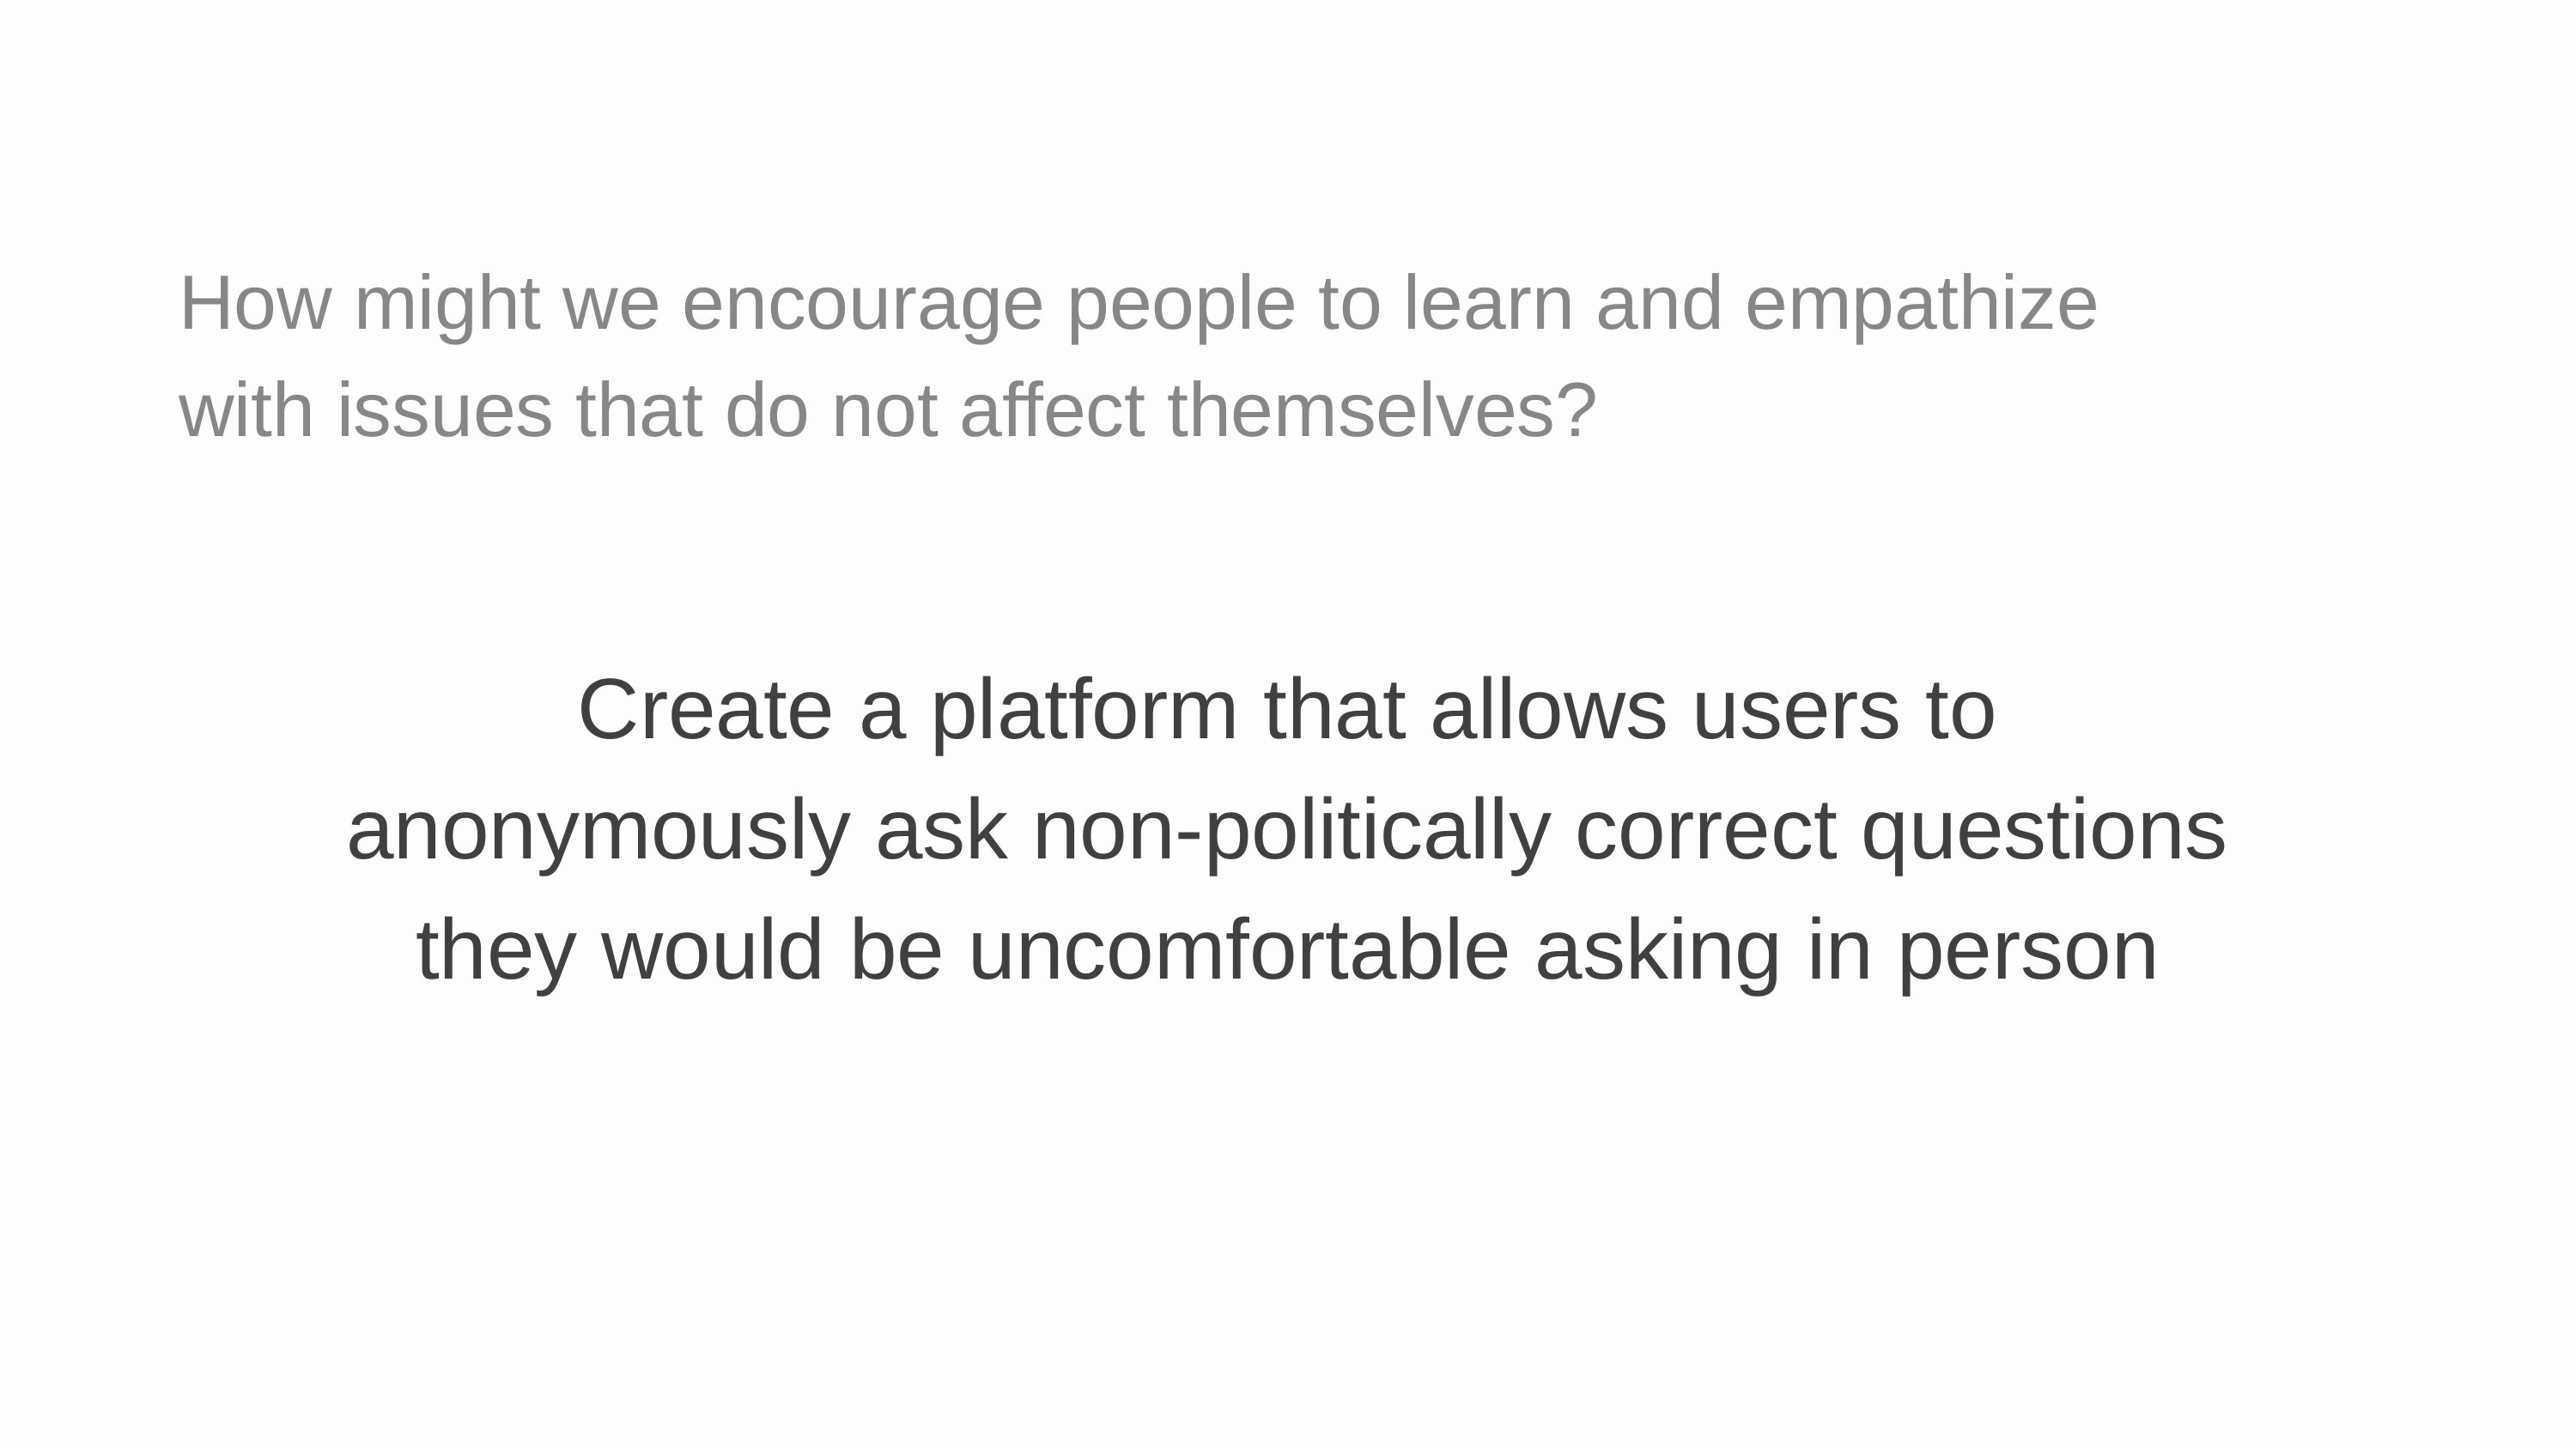

How might we encourage people to learn and empathize with issues that do not affect themselves?

Create a platform that allows users to anonymously ask non-politically correct questions they would be uncomfortable asking in person